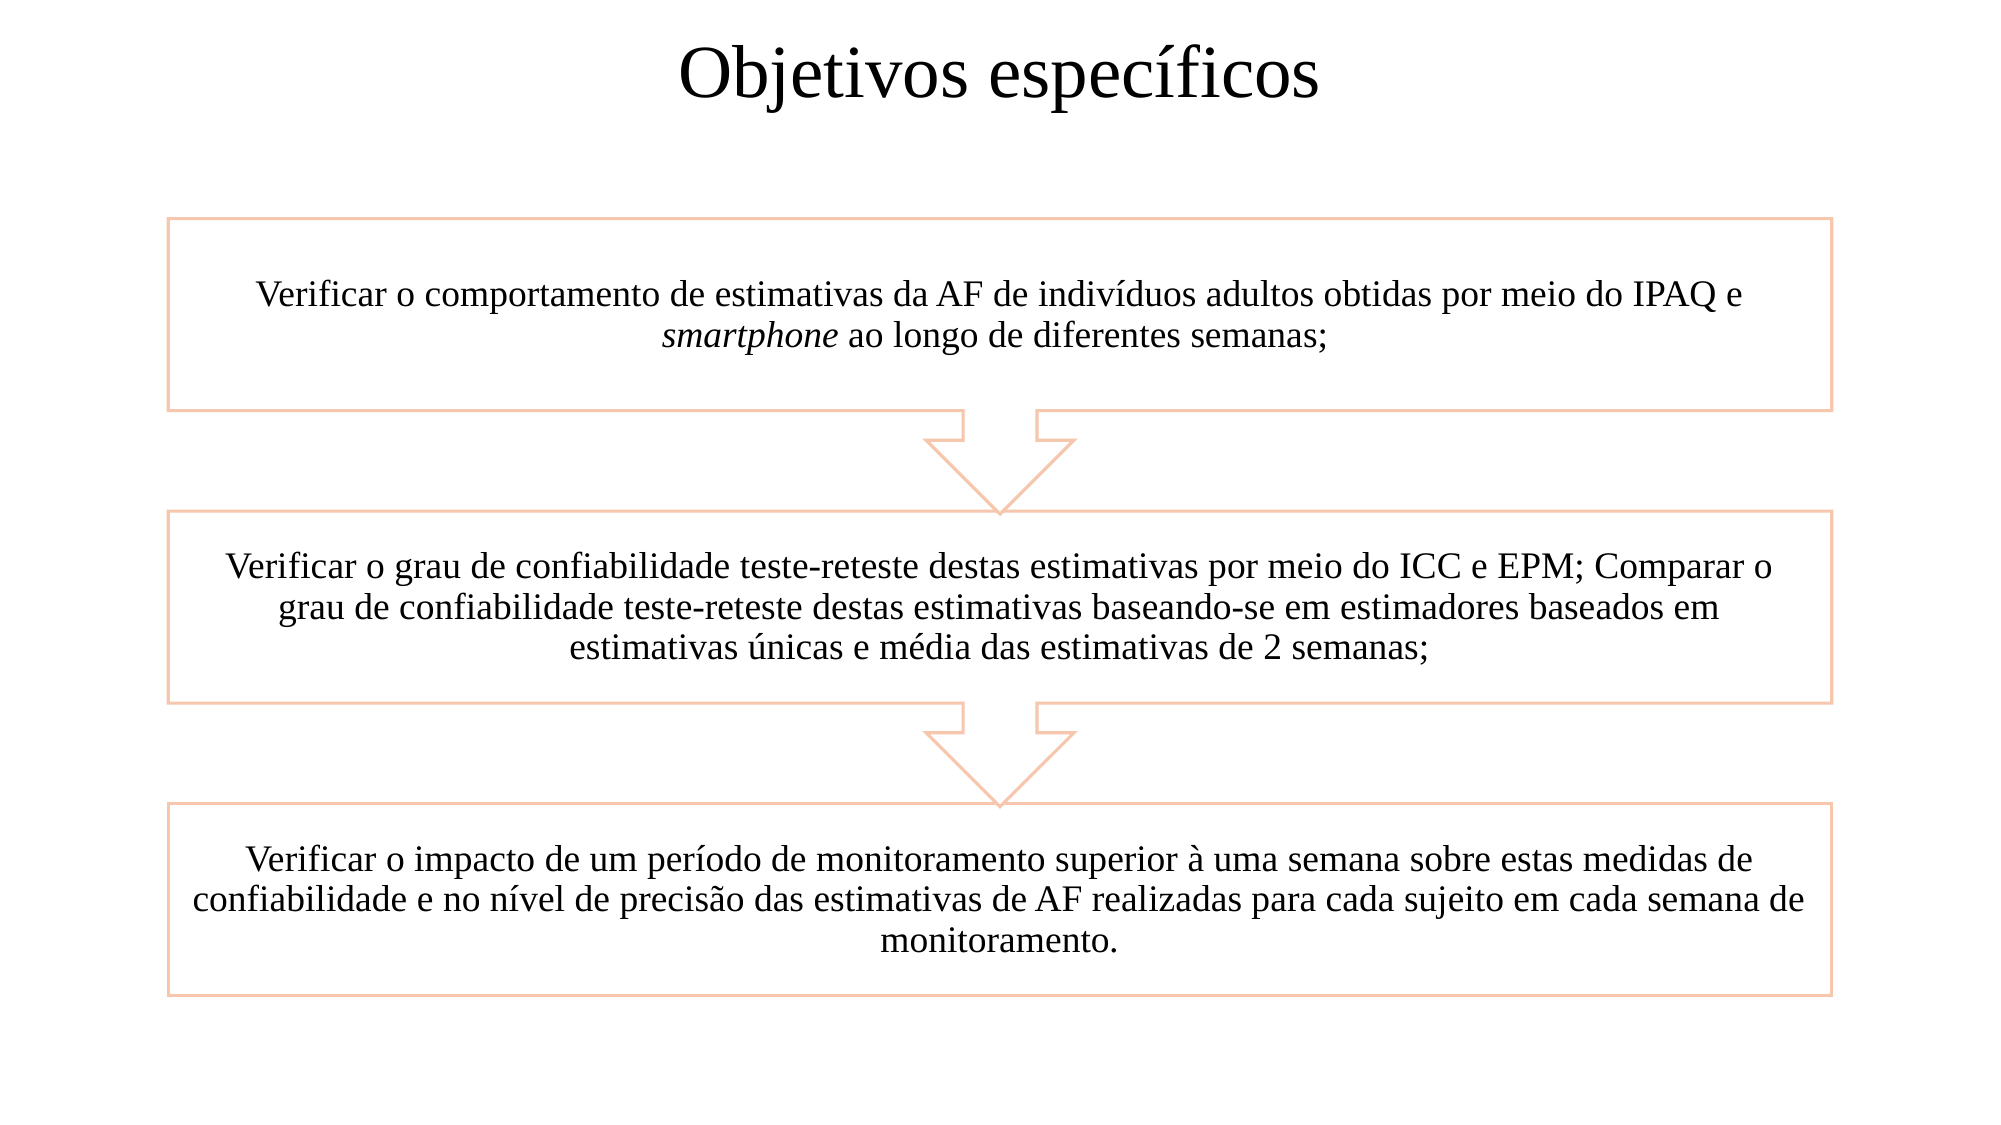

Objetivos específicos
Verificar o impacto de um período de monitoramento superior à uma semana sobre estas medidas de confiabilidade e no nível de precisão das estimativas de AF realizadas para cada sujeito em cada semana de monitoramento.
Verificar o grau de confiabilidade teste-reteste destas estimativas por meio do ICC e EPM; Comparar o grau de confiabilidade teste-reteste destas estimativas baseando-se em estimadores baseados em estimativas únicas e média das estimativas de 2 semanas;
Verificar o comportamento de estimativas da AF de indivíduos adultos obtidas por meio do IPAQ e smartphone ao longo de diferentes semanas;